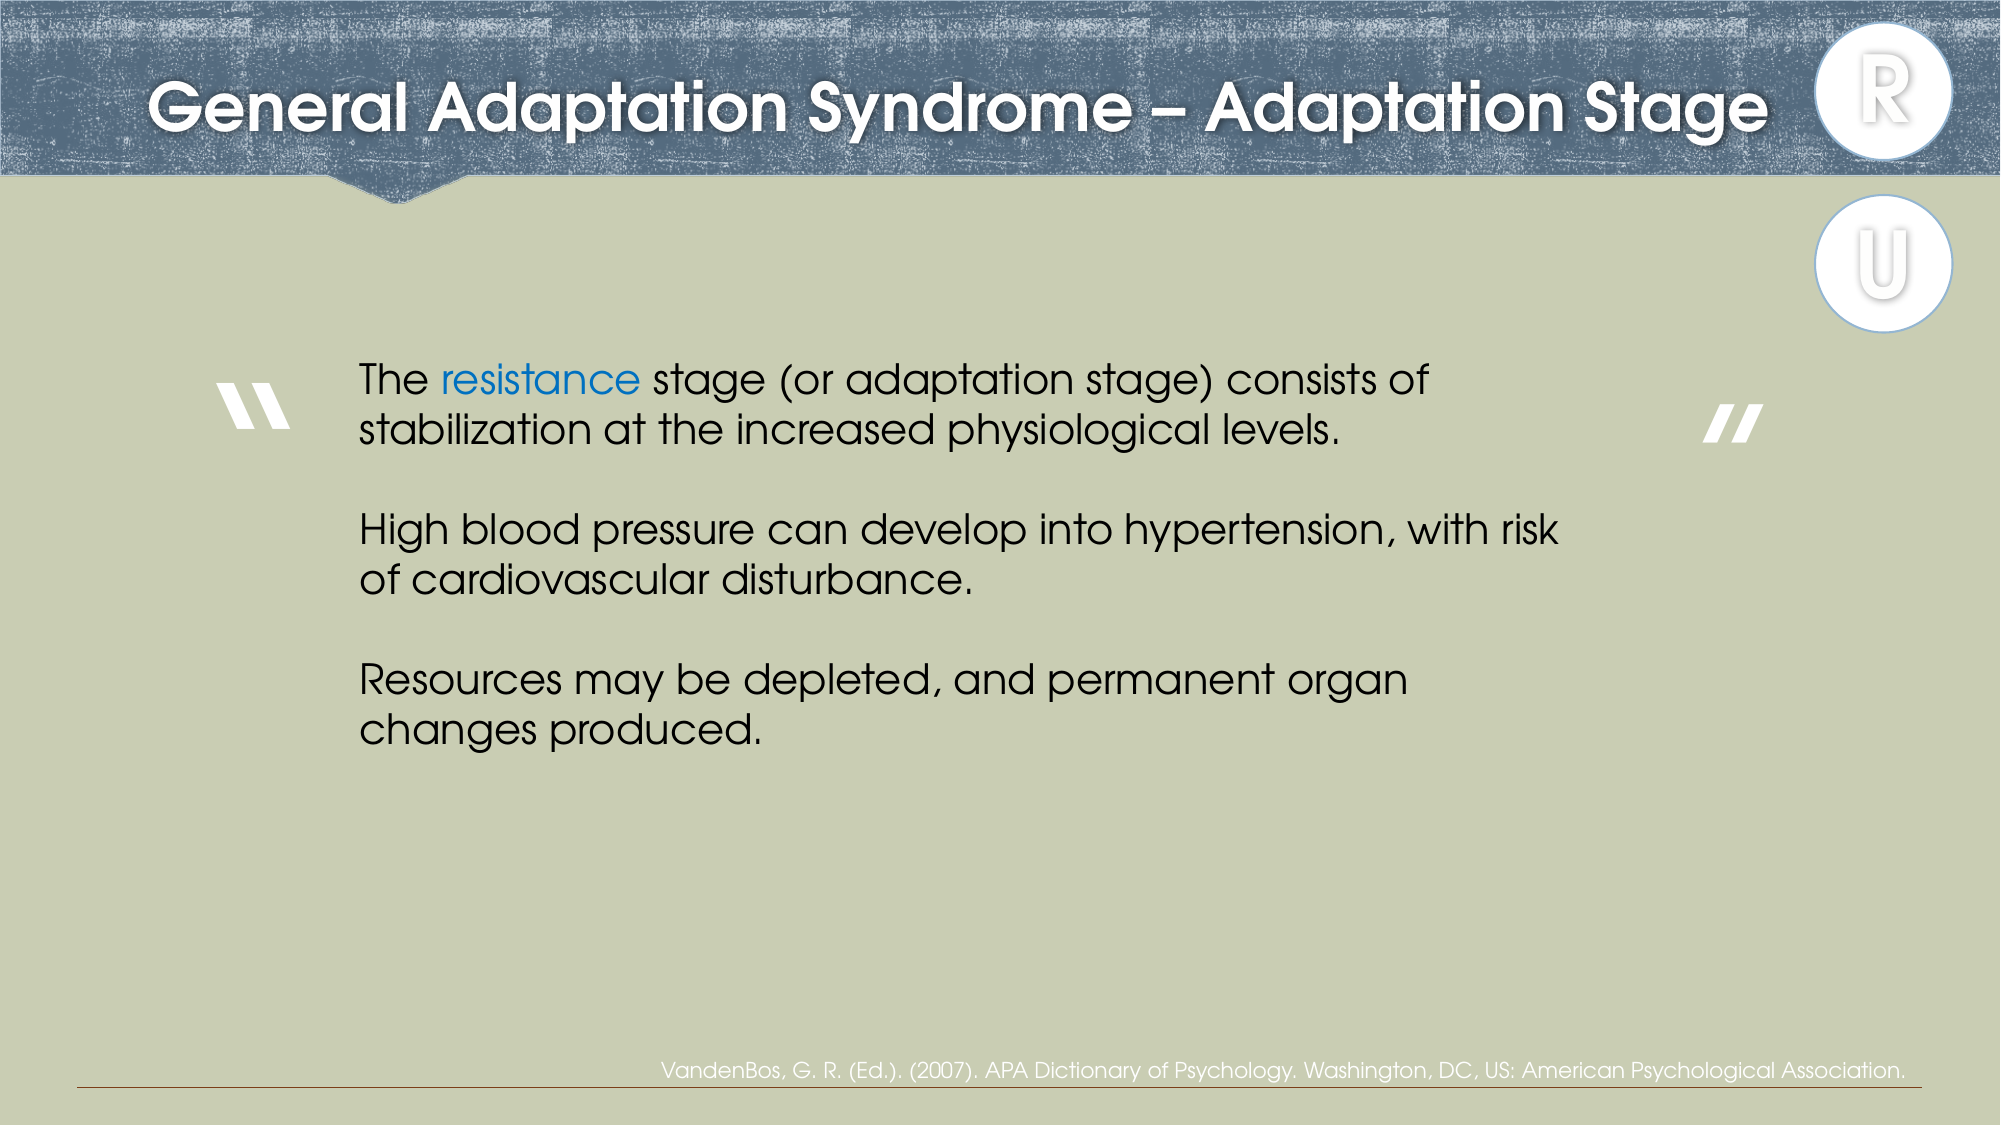

R
# General Adaptation Syndrome – Adaptation Stage

U
“
”

The resistance stage (or adaptation stage) consists of stabilization at the increased physiological levels.

High blood pressure can develop into hypertension, with risk of cardiovascular disturbance.

Resources may be depleted, and permanent organ changes produced.

VandenBos, G. R. (Ed.). (2007). APA Dictionary of Psychology. Washington, DC, US: American Psychological Association.